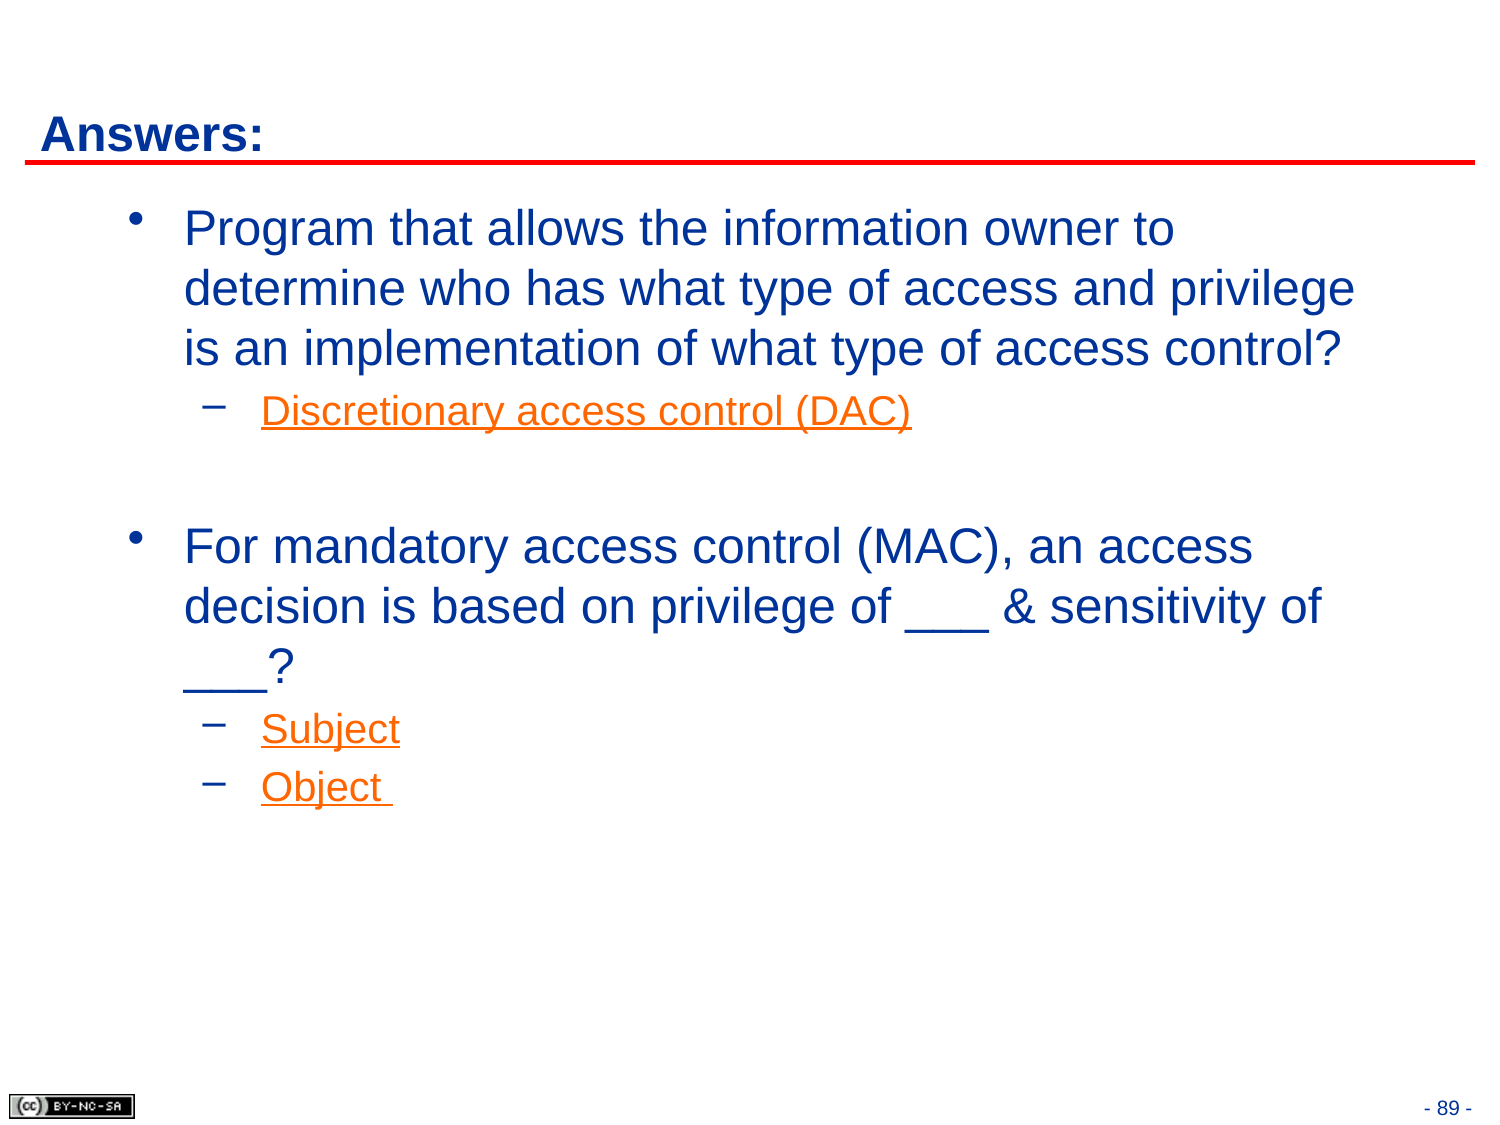

# Answers:
Program that allows the information owner to determine who has what type of access and privilege is an implementation of what type of access control?
 Discretionary access control (DAC)

For mandatory access control (MAC), an access decision is based on privilege of ___ & sensitivity of ___?
 Subject
 Object
- 89 -